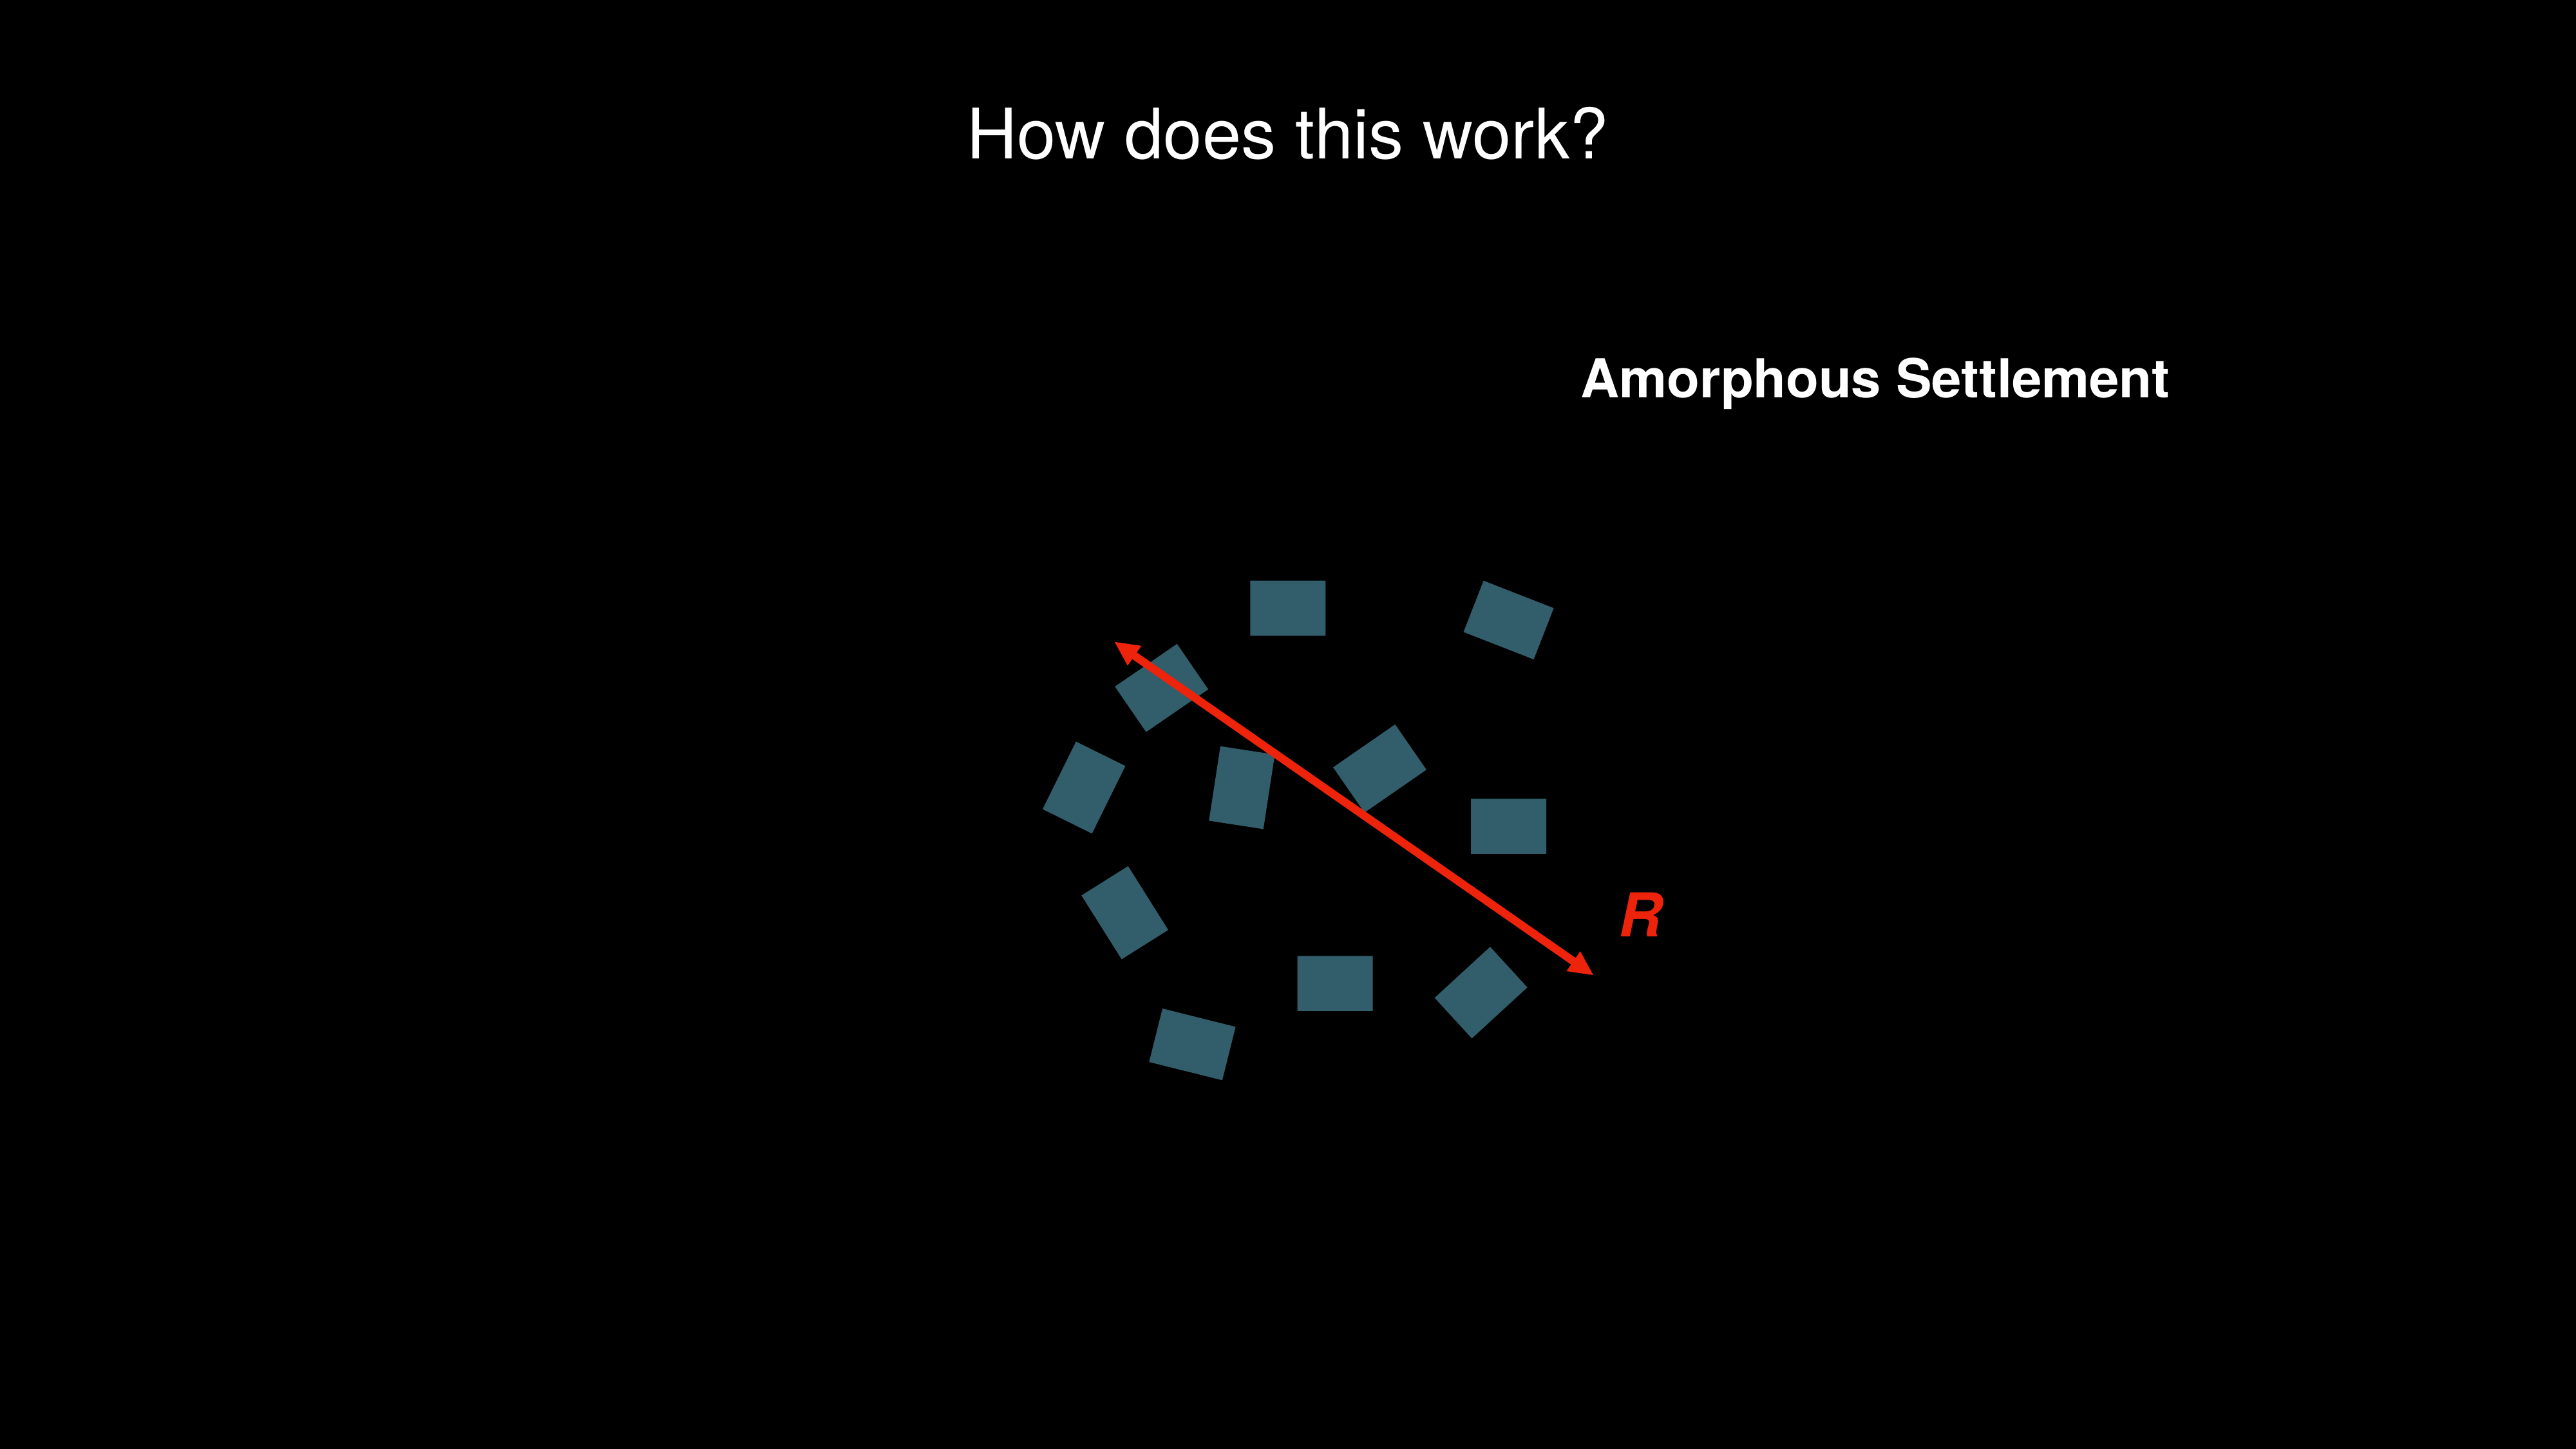

How does this work?
Amorphous Settlement

R